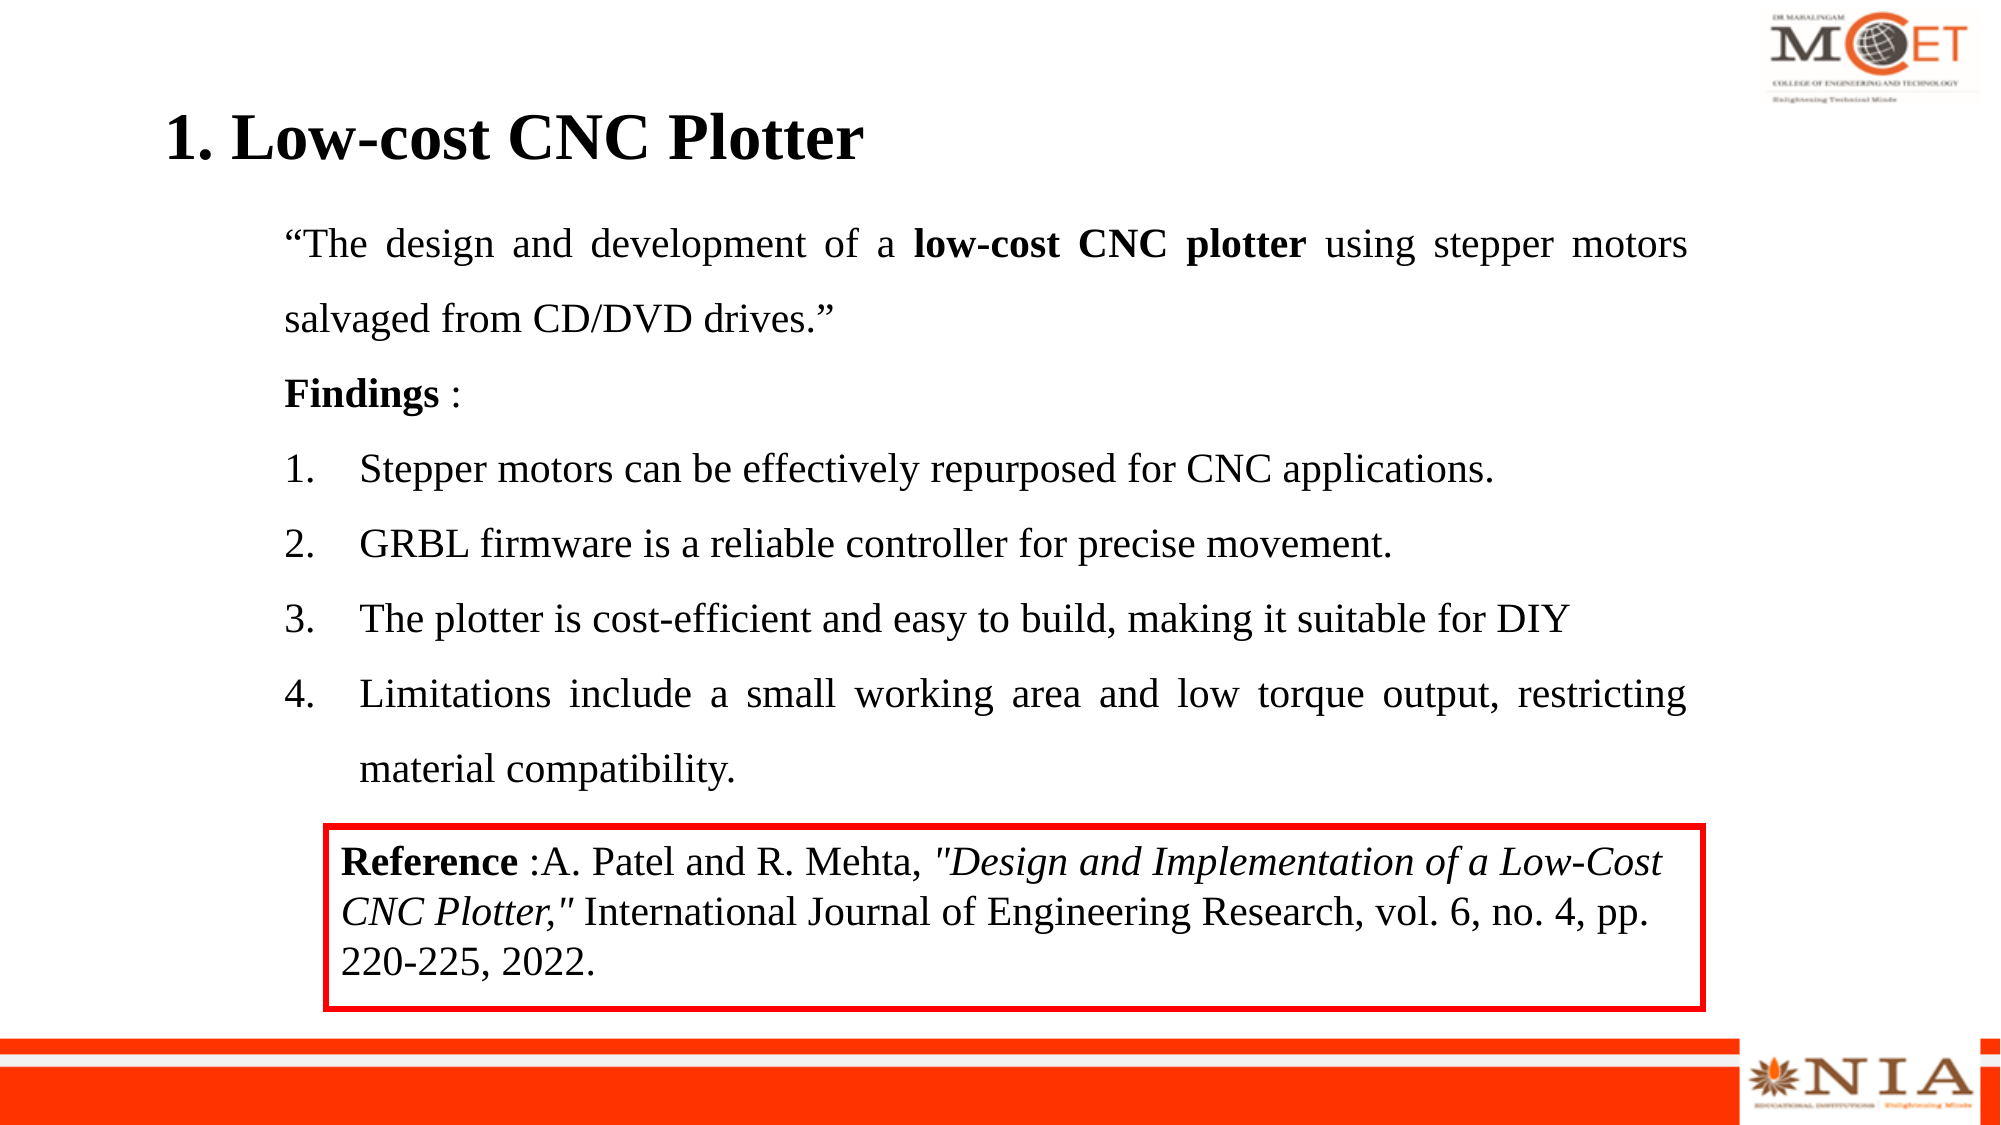

1. Low-cost CNC Plotter
“The design and development of a low-cost CNC plotter using stepper motors salvaged from CD/DVD drives.”
Findings :
Stepper motors can be effectively repurposed for CNC applications.
GRBL firmware is a reliable controller for precise movement.
The plotter is cost-efficient and easy to build, making it suitable for DIY
Limitations include a small working area and low torque output, restricting material compatibility.
Reference :A. Patel and R. Mehta, "Design and Implementation of a Low-Cost CNC Plotter," International Journal of Engineering Research, vol. 6, no. 4, pp. 220-225, 2022.